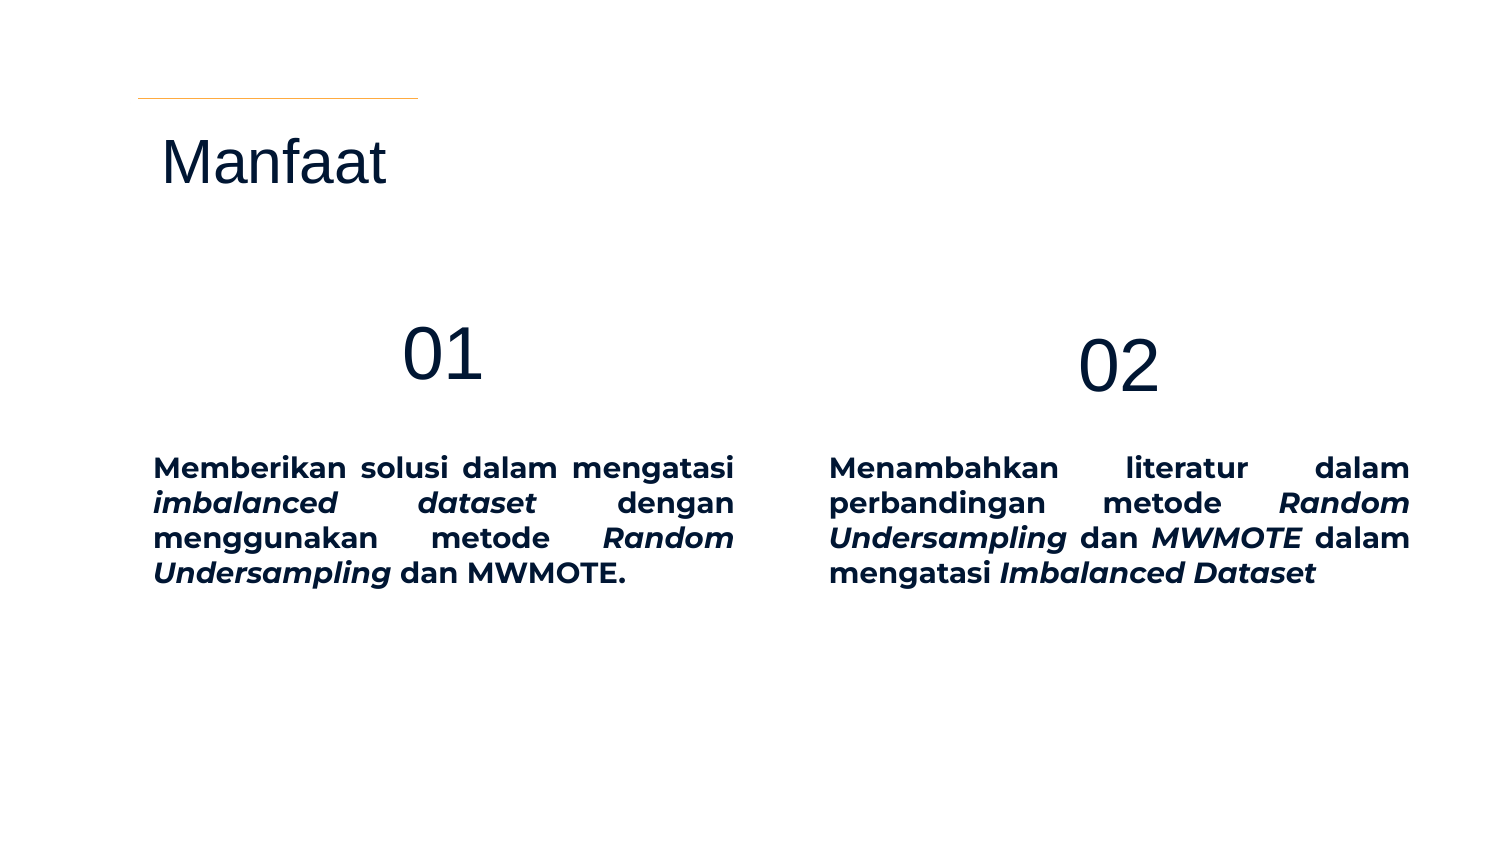

Manfaat
01
02
Memberikan solusi dalam mengatasi imbalanced dataset dengan menggunakan metode Random Undersampling dan MWMOTE.
Menambahkan literatur dalam perbandingan metode Random Undersampling dan MWMOTE dalam mengatasi Imbalanced Dataset